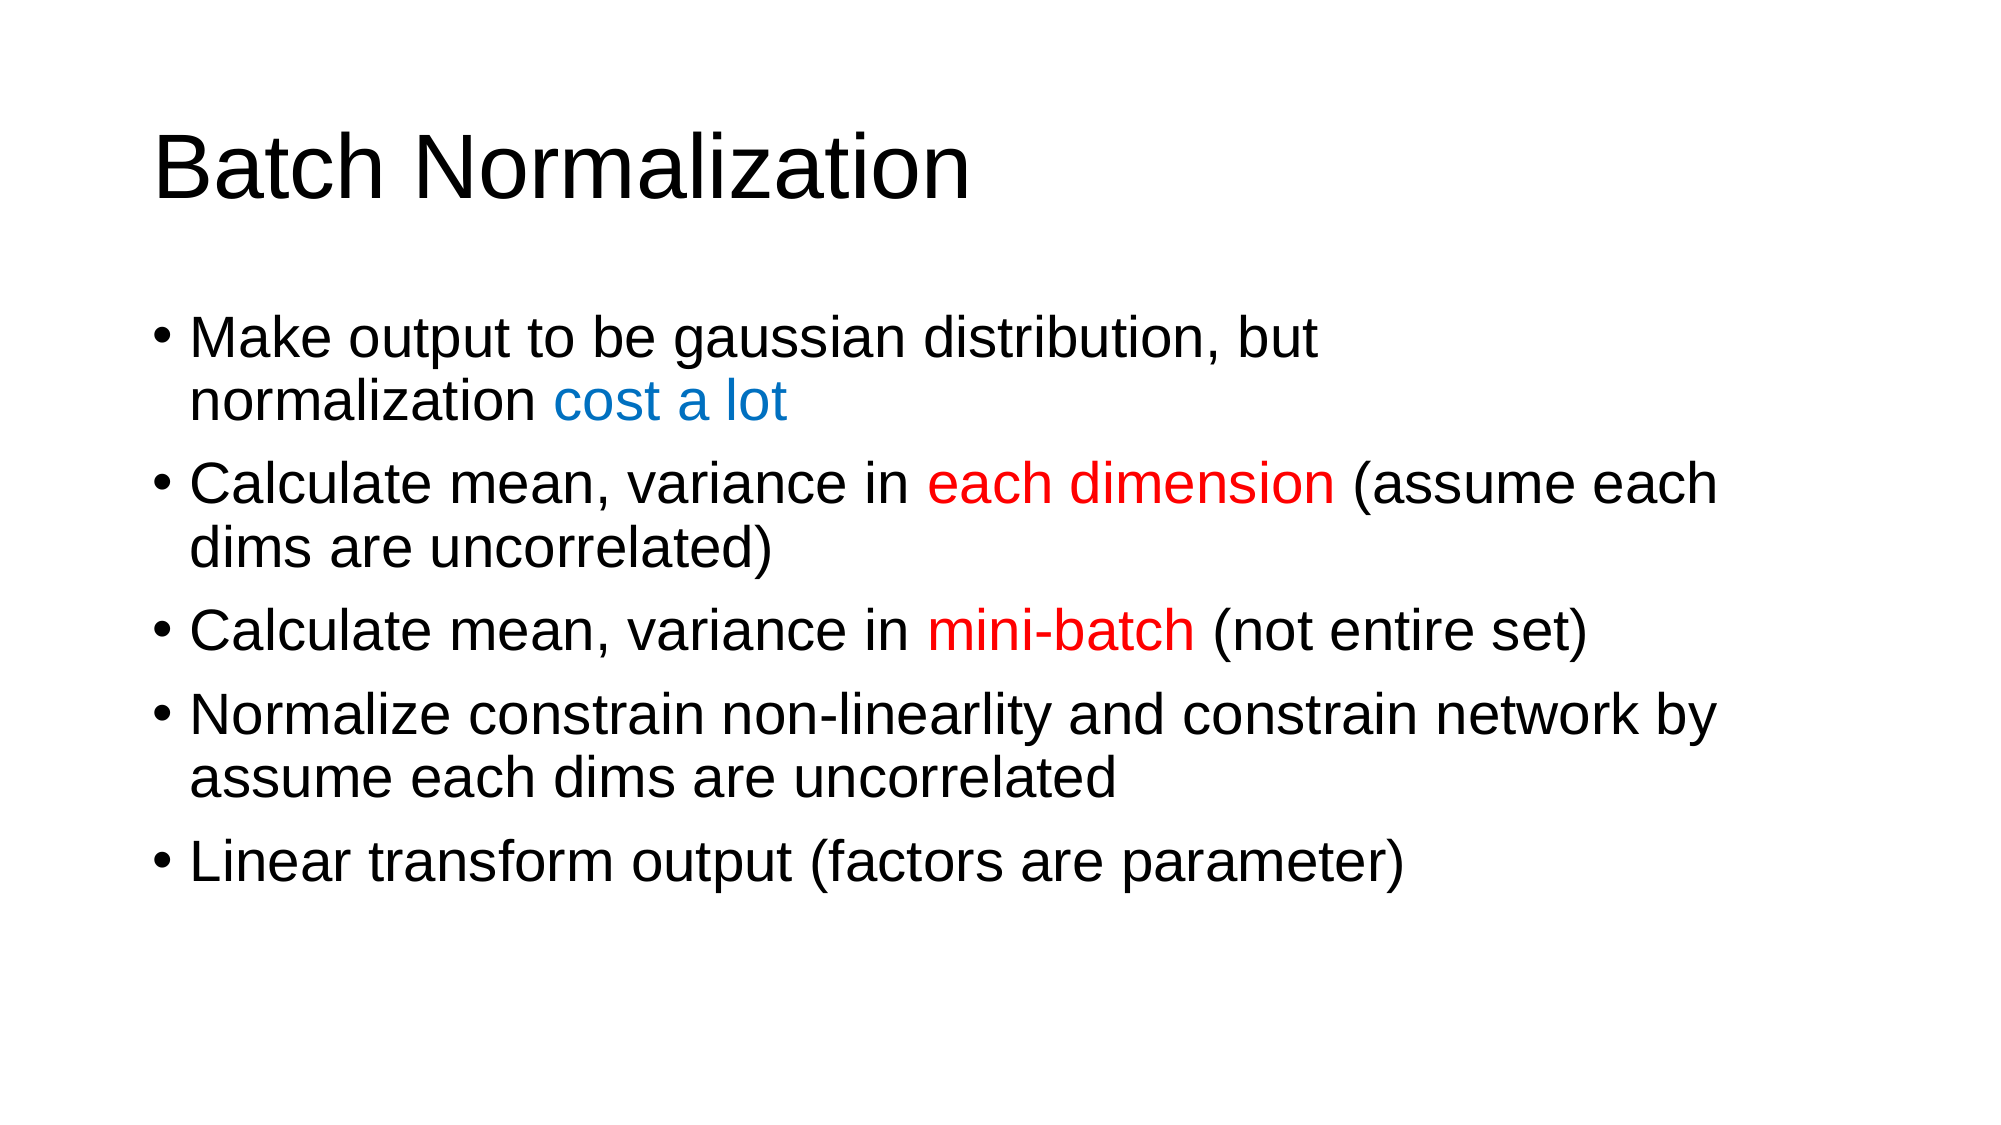

# Batch Normalization
Make output to be gaussian distribution, but
normalization cost a lot
Calculate mean, variance in each dimension (assume each dims are uncorrelated)
Calculate mean, variance in mini-batch (not entire set)
Normalize constrain non-linearlity and constrain network by assume each dims are uncorrelated
Linear transform output (factors are parameter)